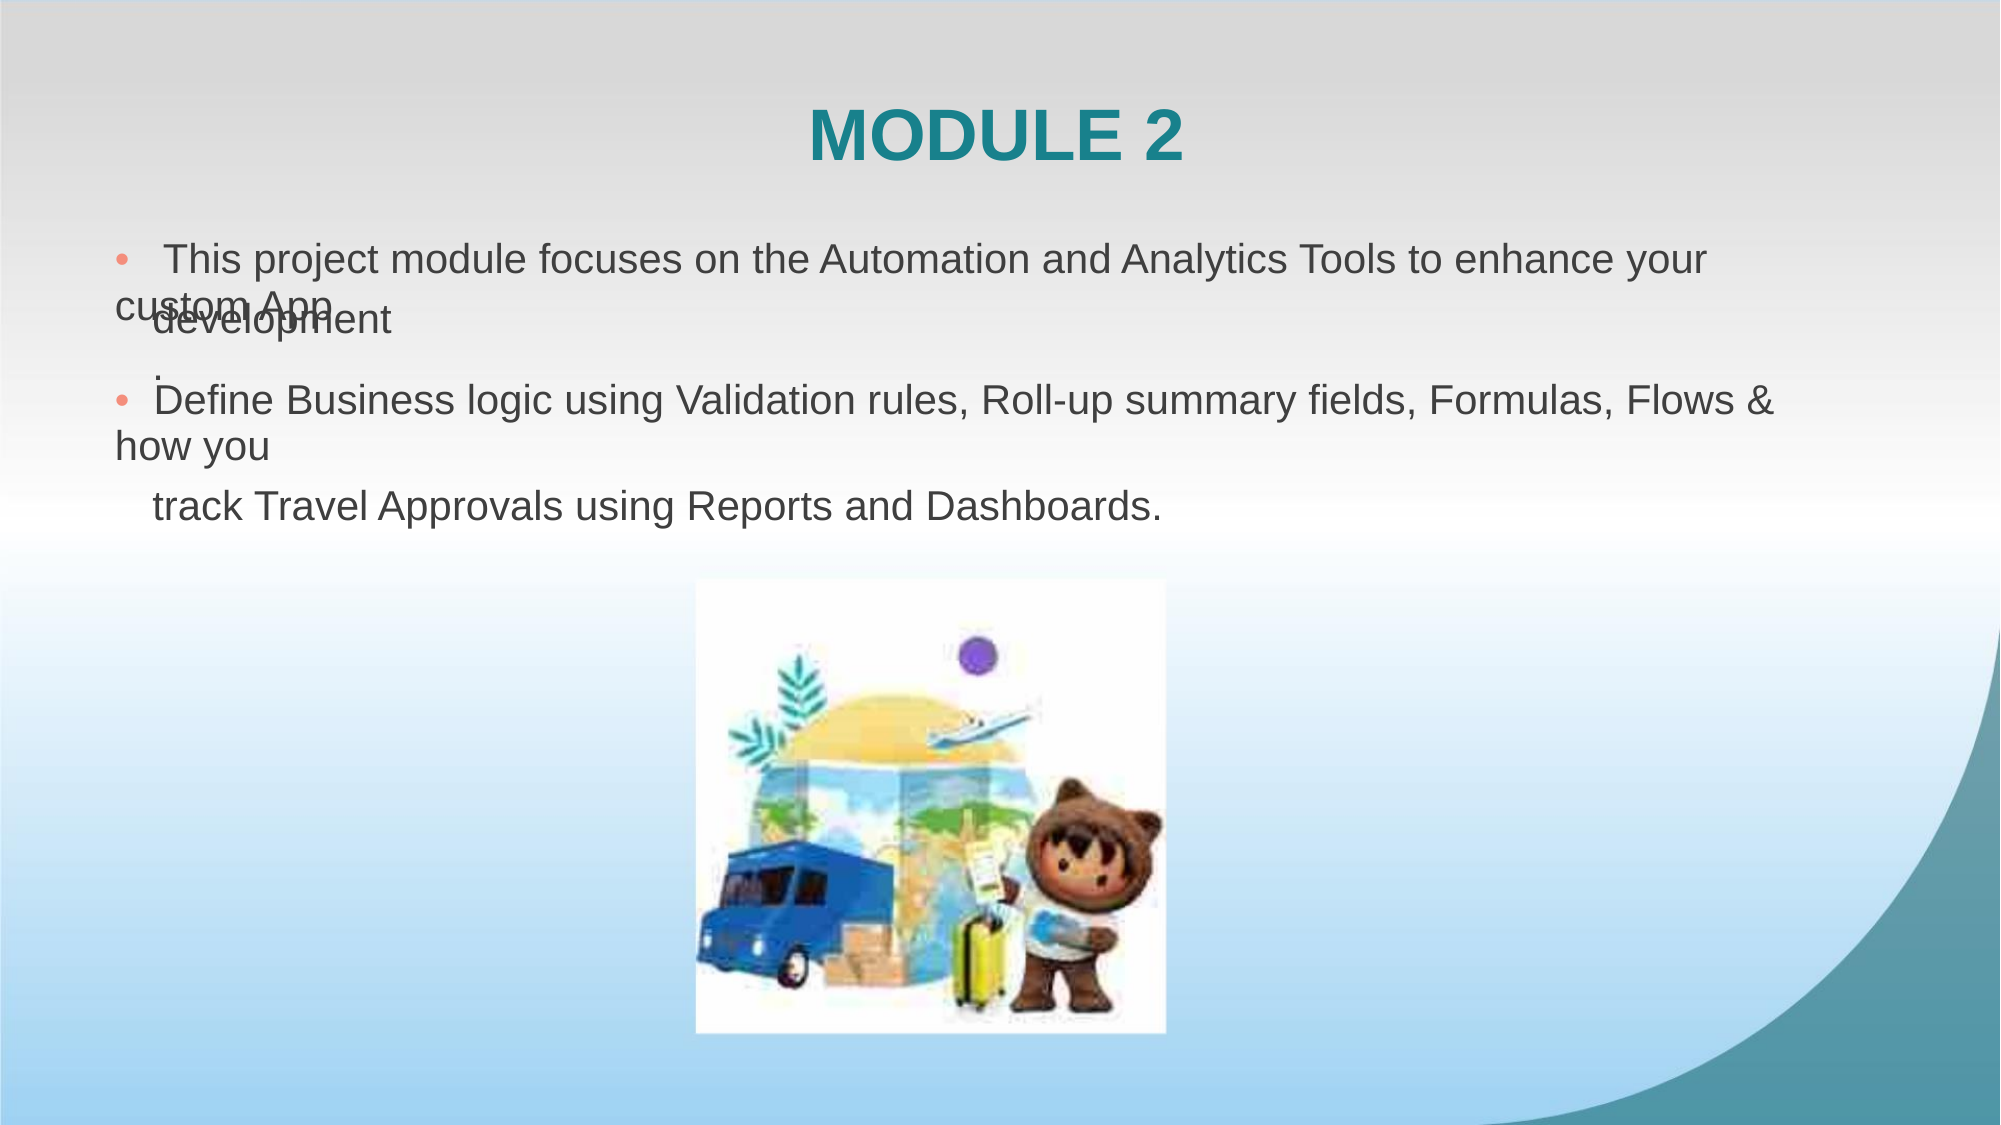

MODULE 2
• This project module focuses on the Automation and Analytics Tools to enhance your custom App
development.
• Define Business logic using Validation rules, Roll-up summary fields, Formulas, Flows & how you
track Travel Approvals using Reports and Dashboards.